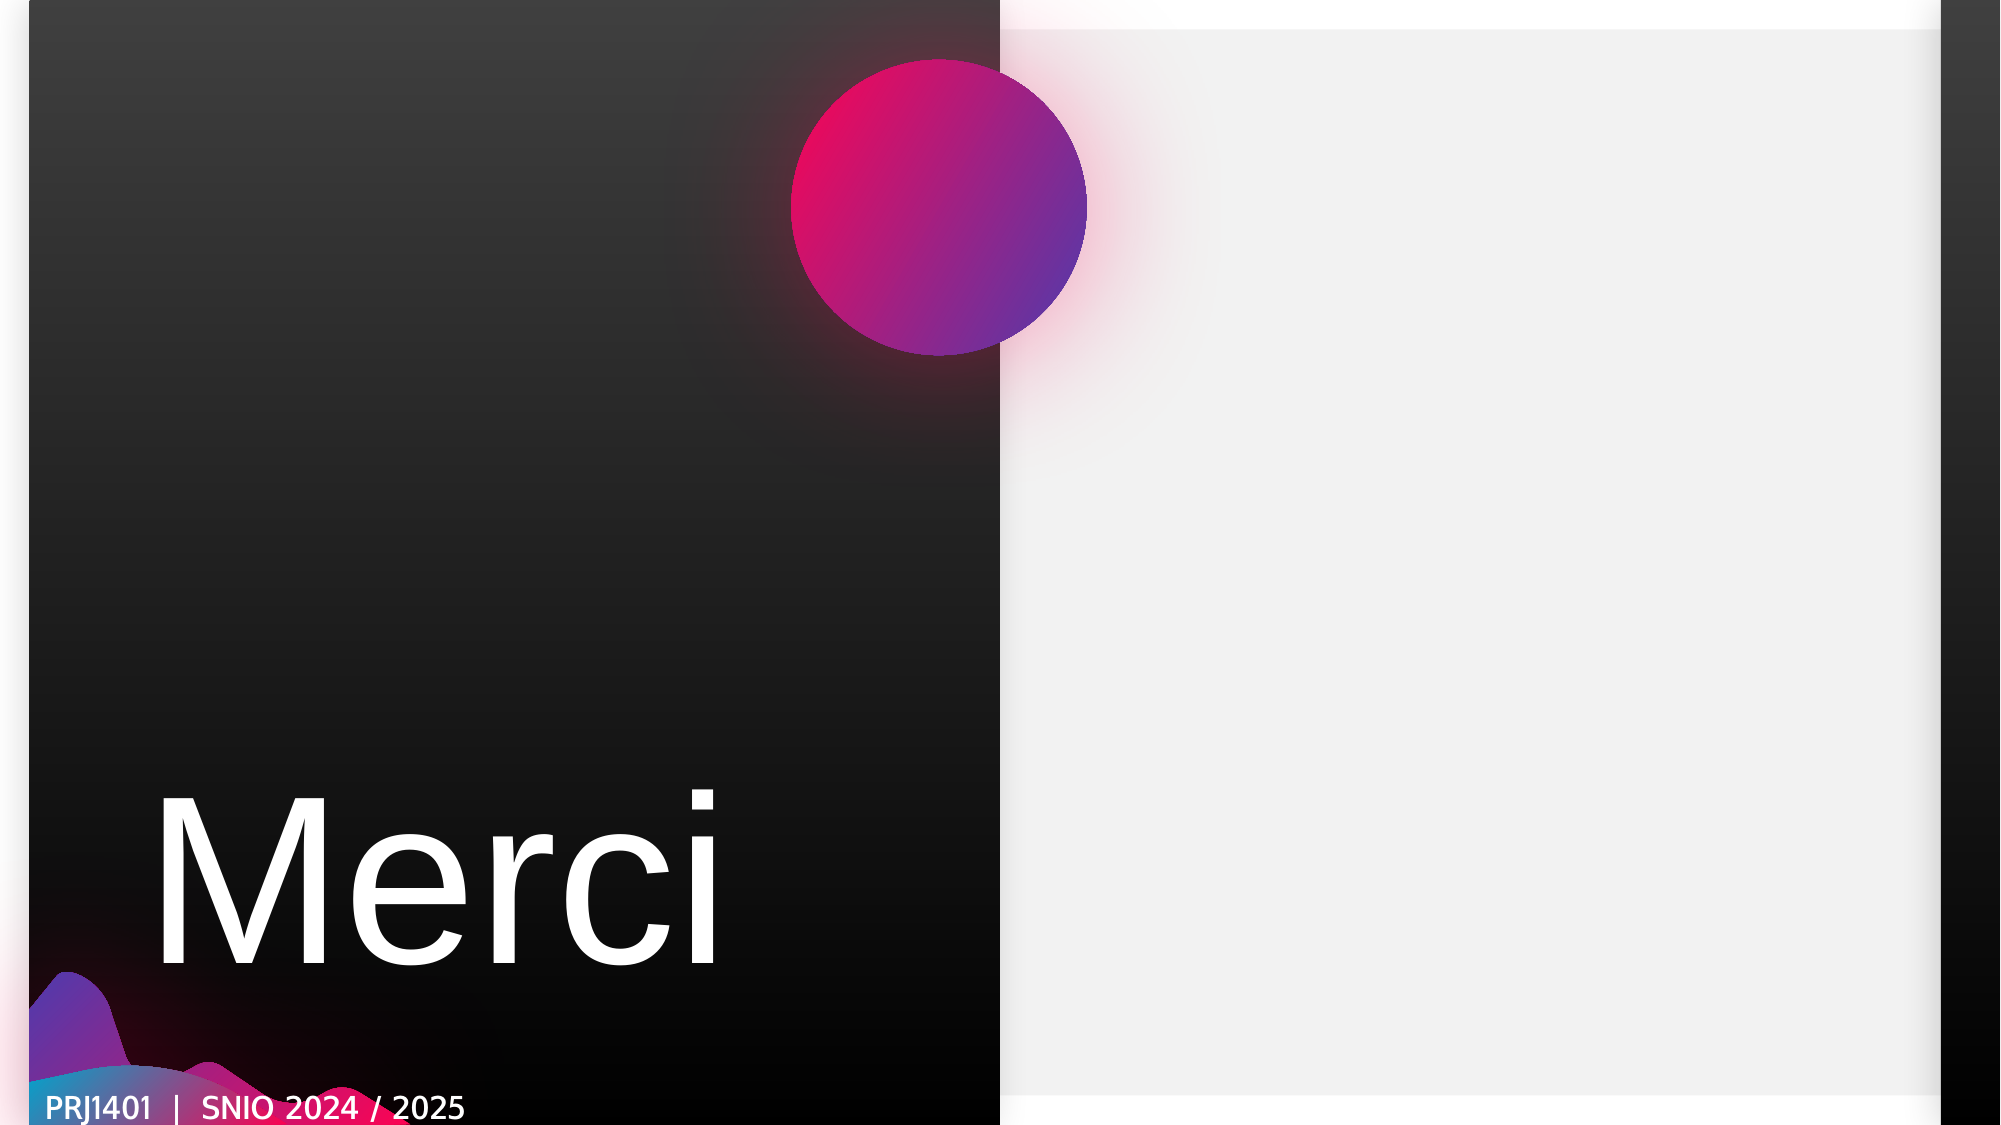

# Merci
PRJ1401  |  SNIO 2024 / 2025